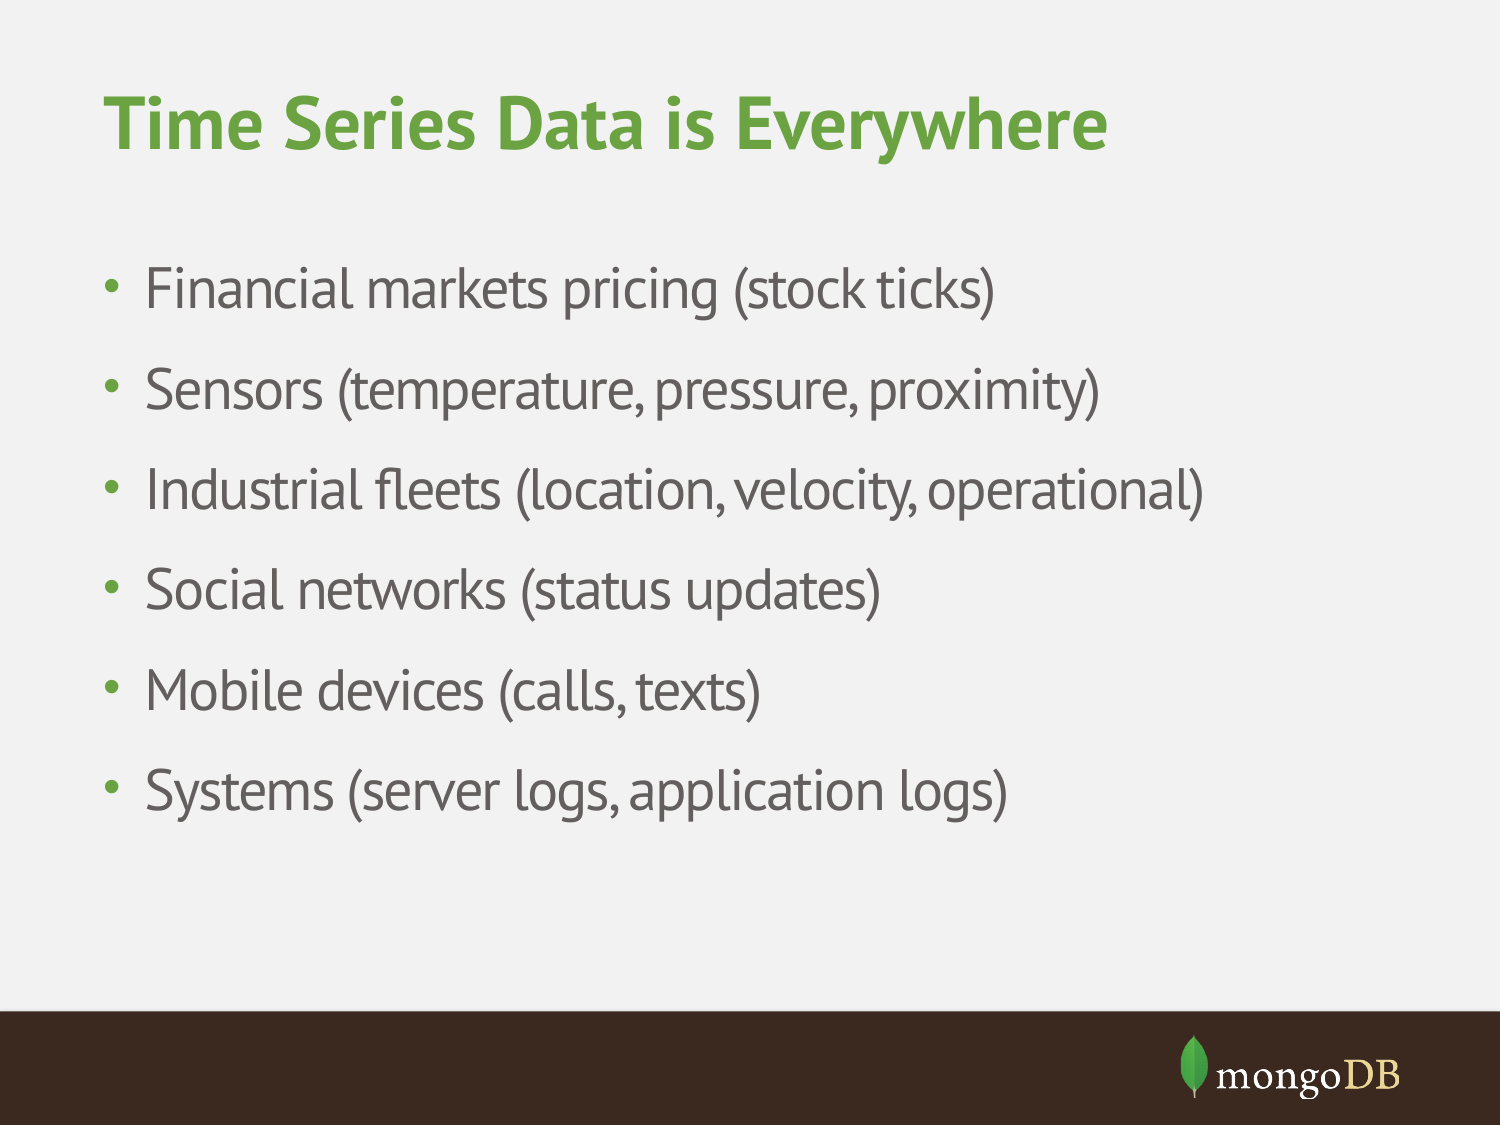

# Time Series Data is Everywhere
Financial markets pricing (stock ticks)
Sensors (temperature, pressure, proximity)
Industrial fleets (location, velocity, operational)
Social networks (status updates)
Mobile devices (calls, texts)
Systems (server logs, application logs)